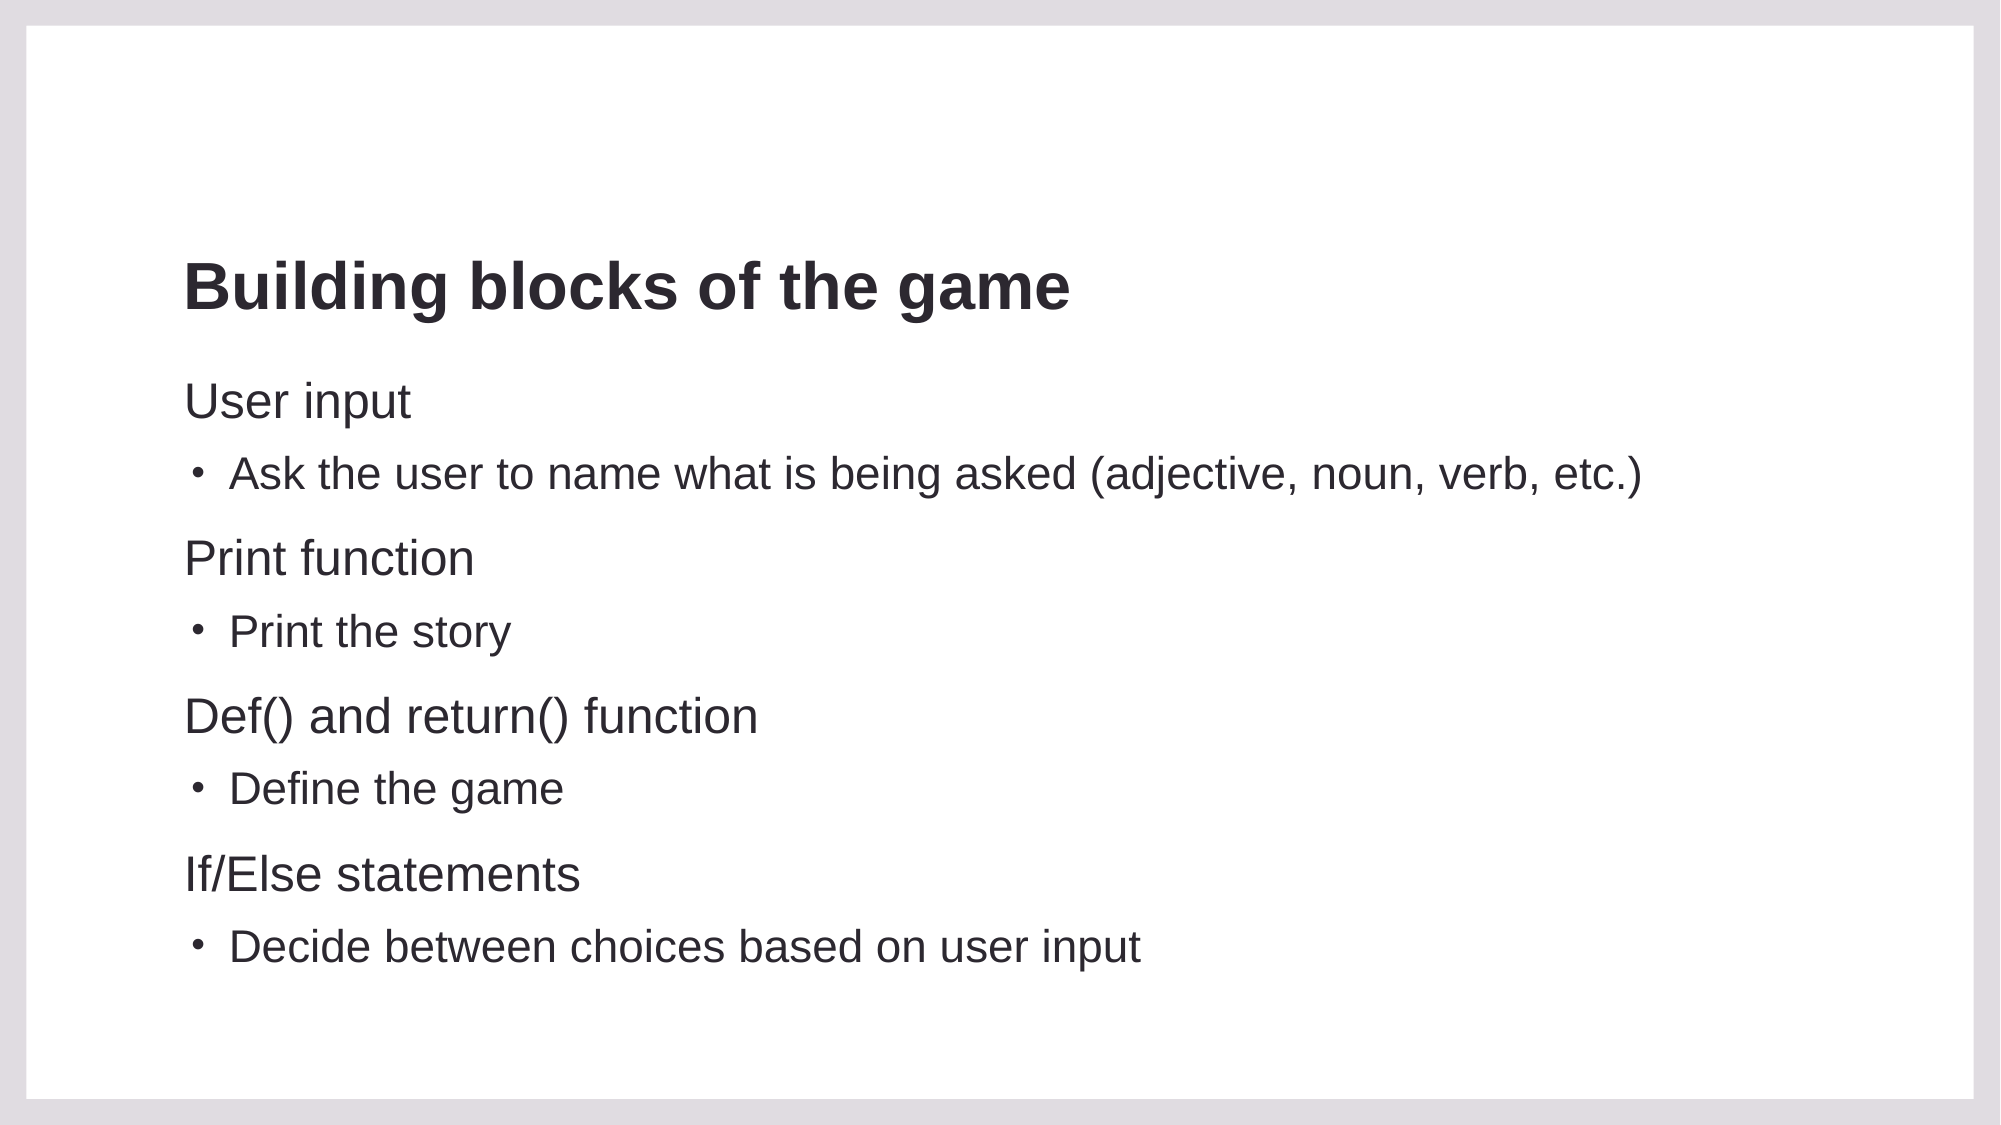

# Building blocks of the game
User input
Ask the user to name what is being asked (adjective, noun, verb, etc.)
Print function
Print the story
Def() and return() function
Define the game
If/Else statements
Decide between choices based on user input